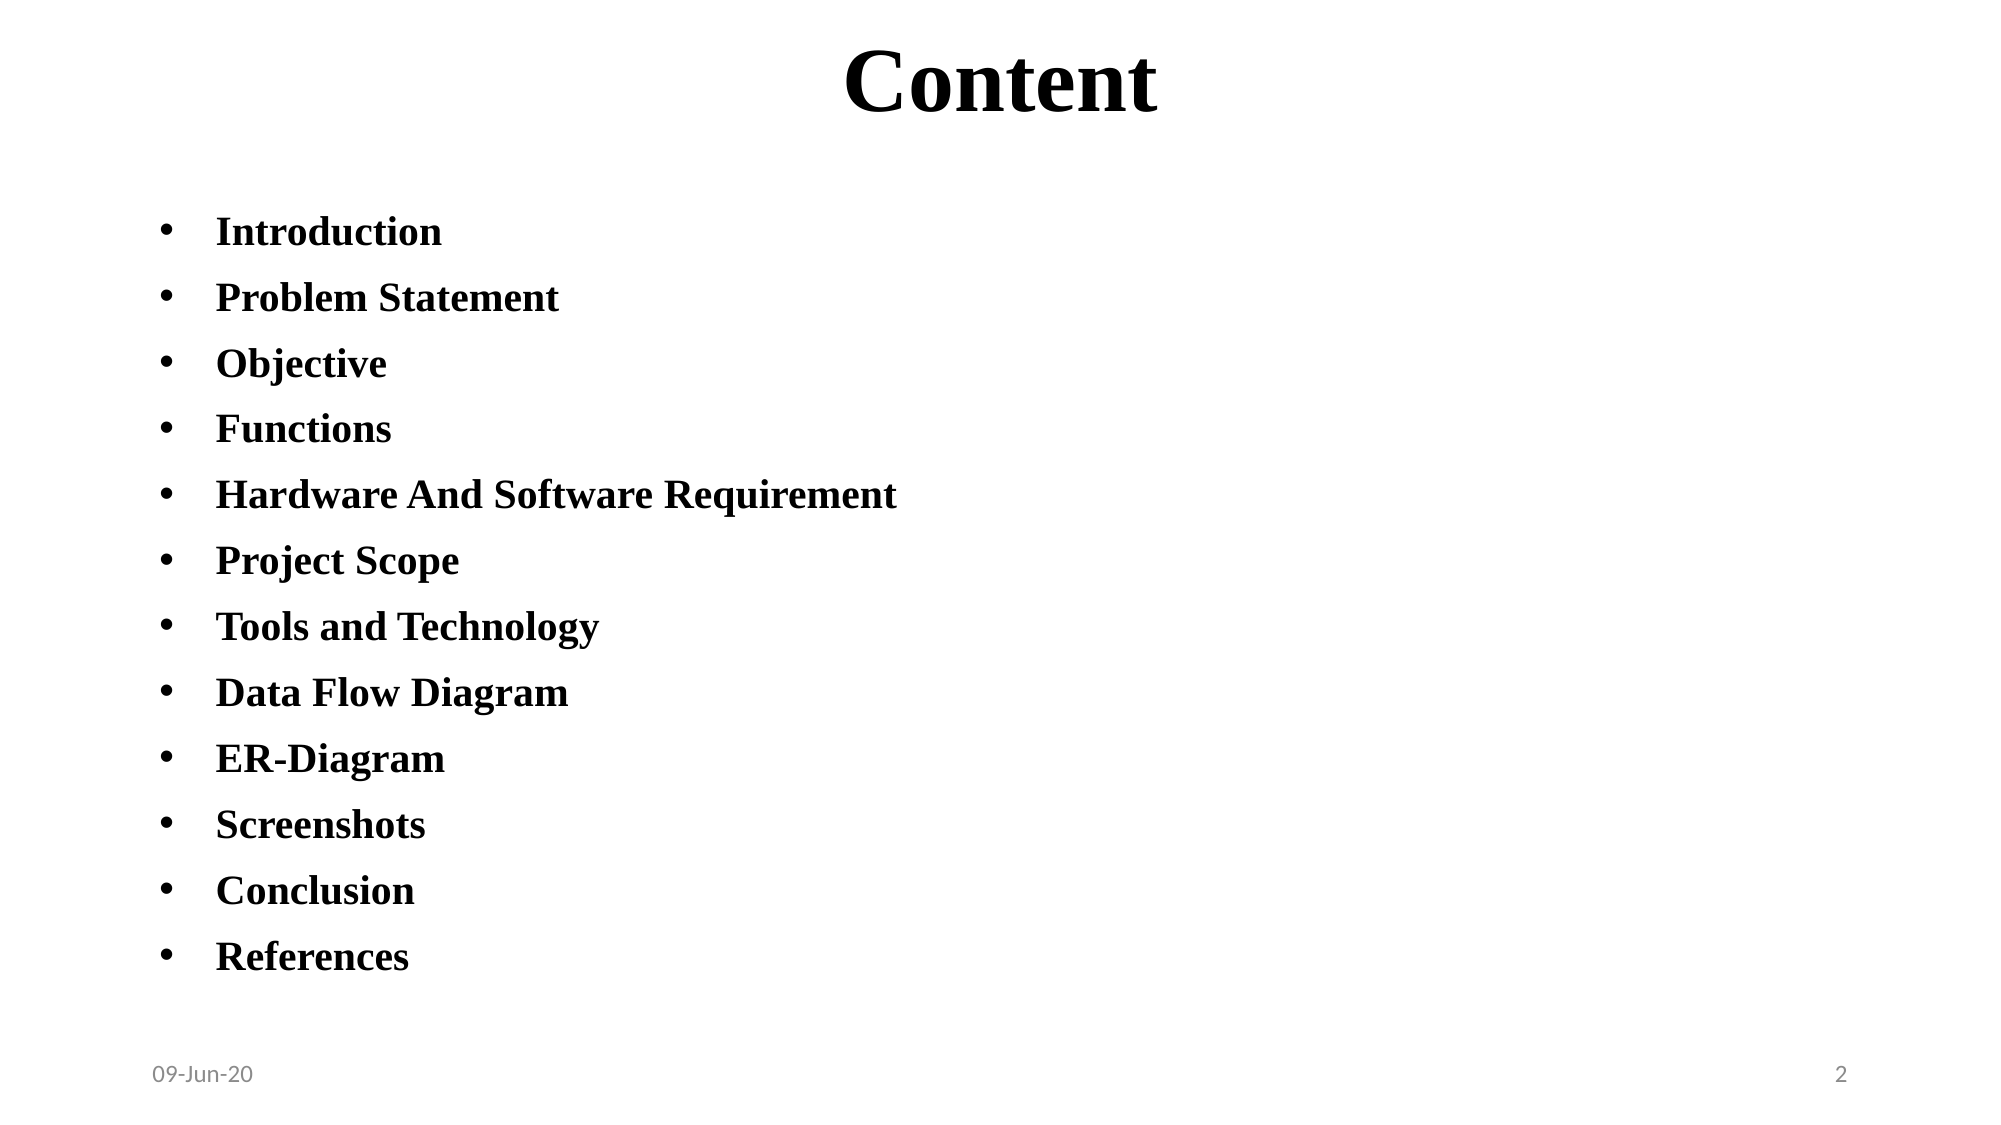

# Content
Introduction
Problem Statement
Objective
Functions
Hardware And Software Requirement
Project Scope
Tools and Technology
Data Flow Diagram
ER-Diagram
Screenshots
Conclusion
References

09-Jun-20
2